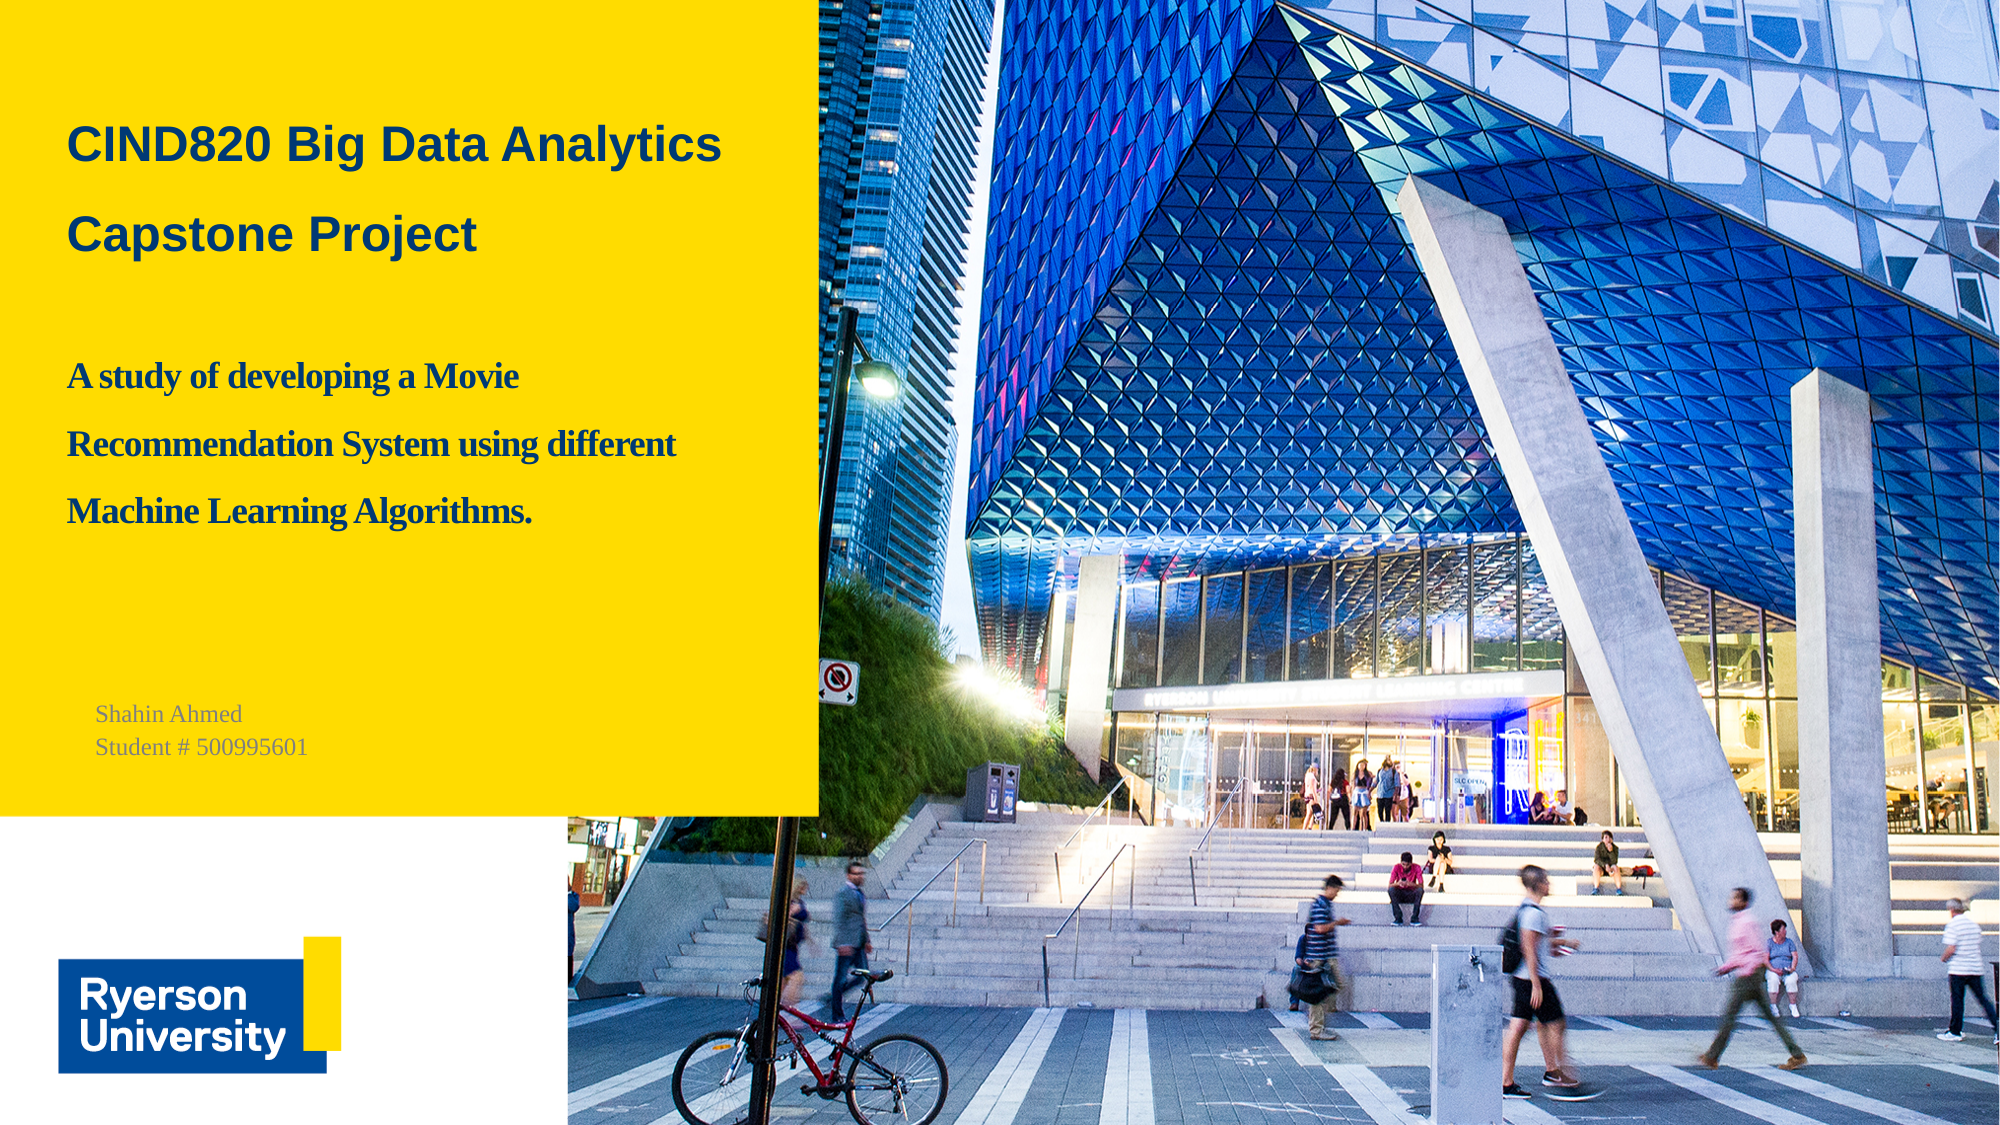

# CIND820 Big Data Analytics Capstone Project A study of developing a Movie Recommendation System using different Machine Learning Algorithms.
Shahin Ahmed
Student # 500995601